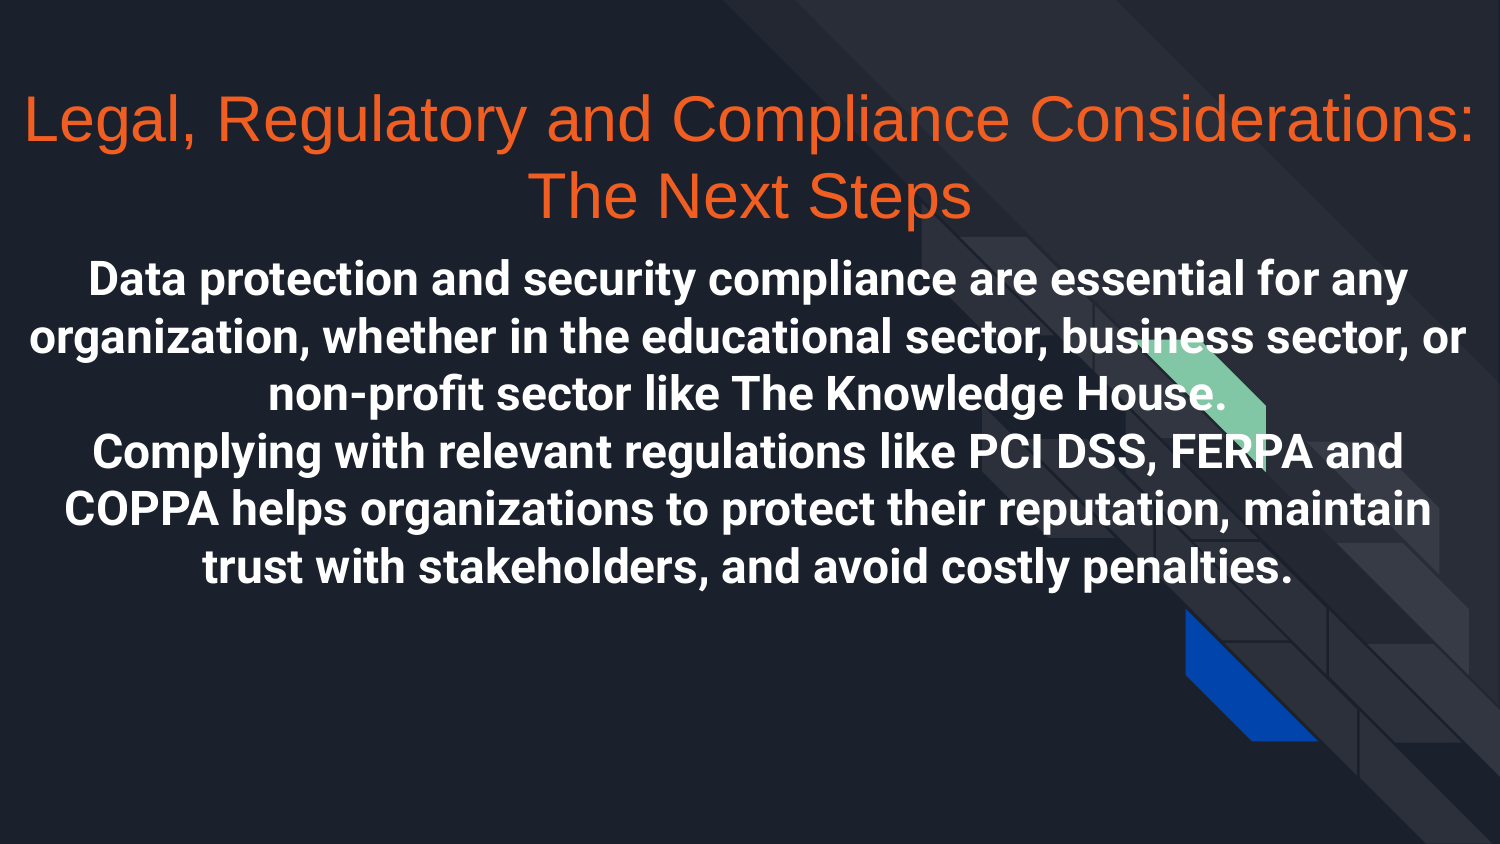

# Legal, Regulatory and Compliance Considerations: The Next Steps

Data protection and security compliance are essential for any organization, whether in the educational sector, business sector, or non-profit sector like The Knowledge House.
Complying with relevant regulations like PCI DSS, FERPA and COPPA helps organizations to protect their reputation, maintain trust with stakeholders, and avoid costly penalties.